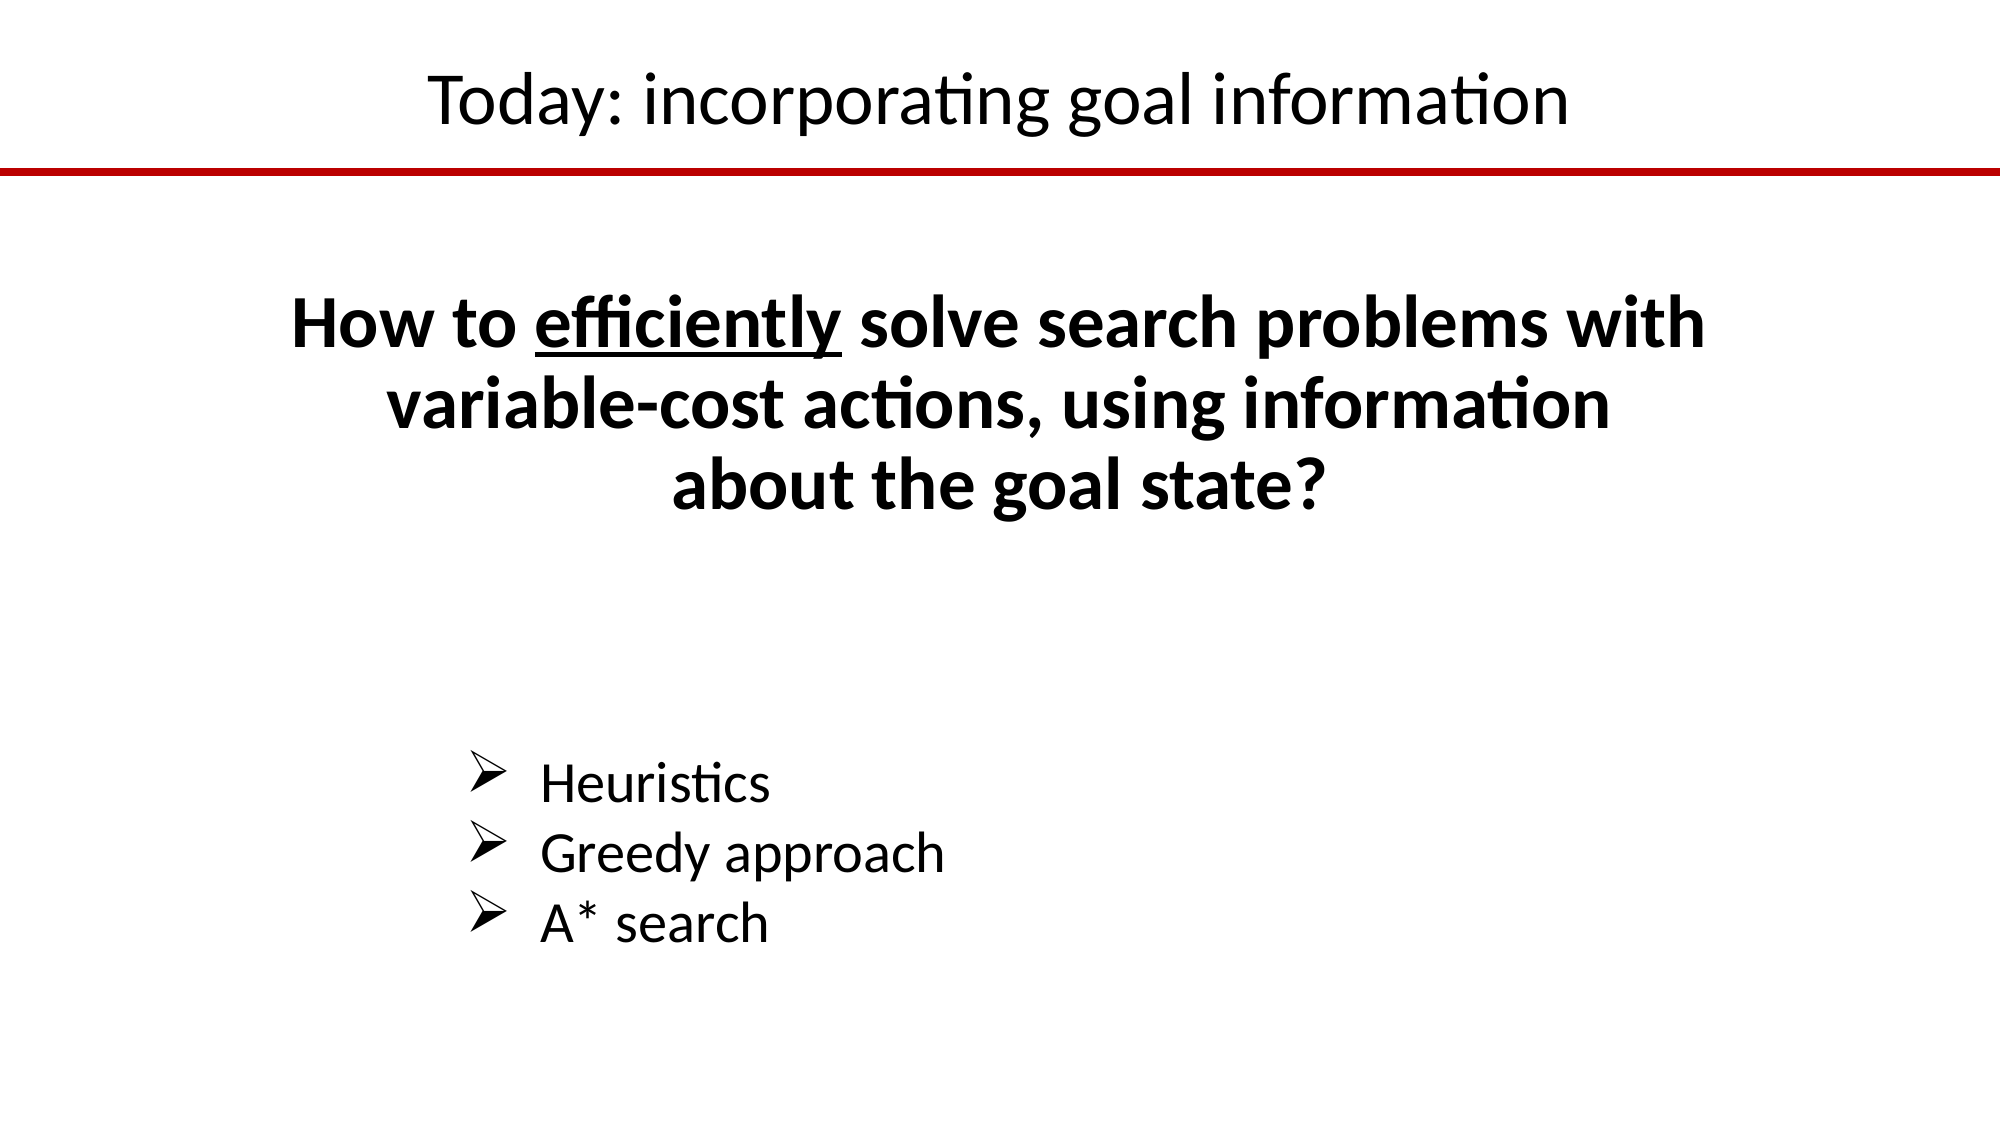

# Today: incorporating goal information
How to efficiently solve search problems with variable-cost actions, using information about the goal state?
Heuristics
Greedy approach
A* search